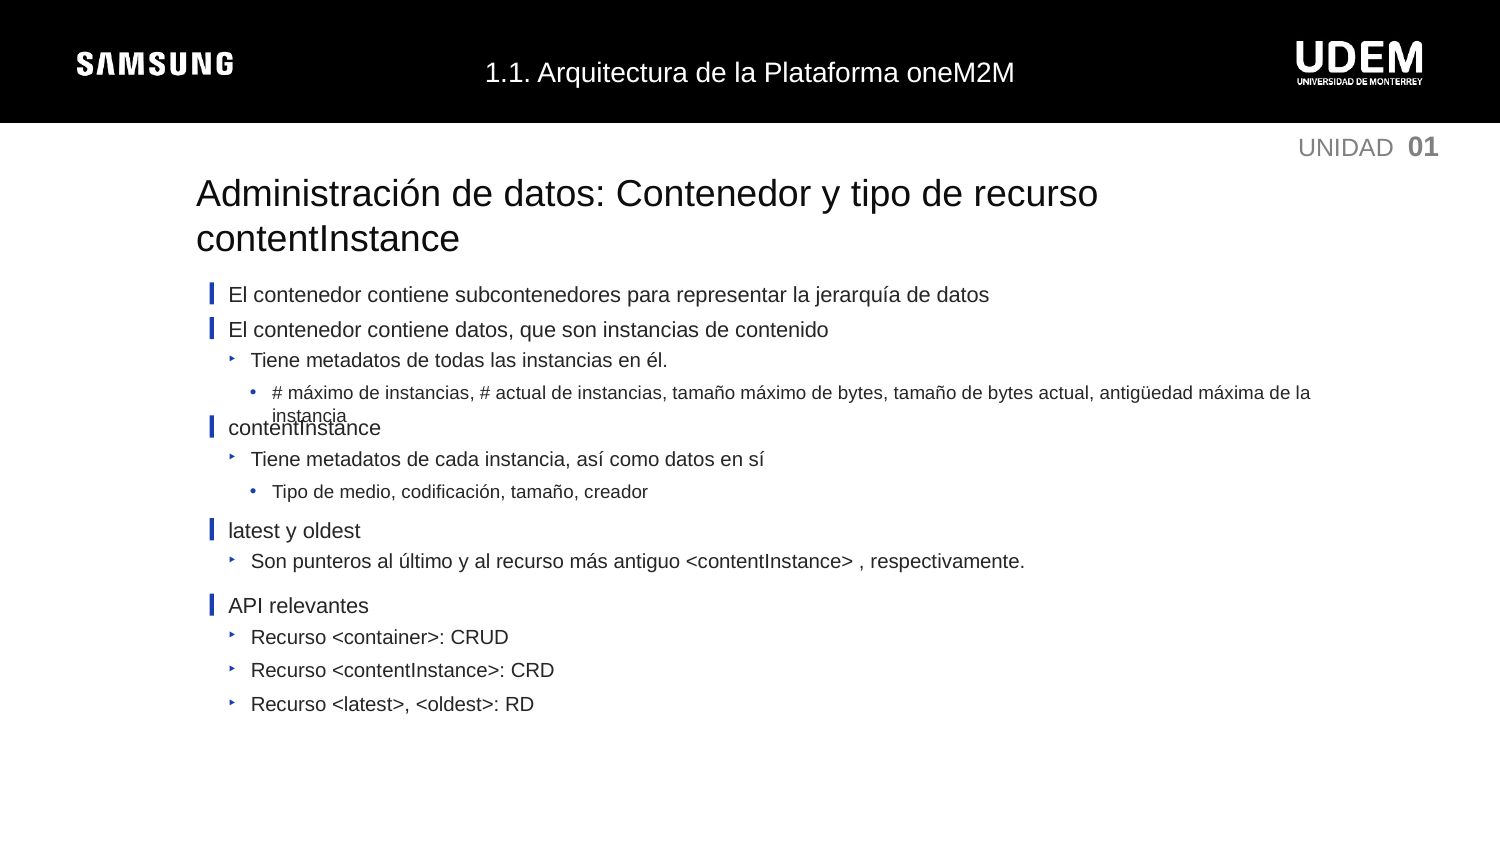

1.1. Arquitectura de la Plataforma oneM2M
UNIDAD  01
Administración de datos: Contenedor y tipo de recurso contentInstance
El contenedor contiene subcontenedores para representar la jerarquía de datos

El contenedor contiene datos, que son instancias de contenido

Tiene metadatos de todas las instancias en él.
# máximo de instancias, # actual de instancias, tamaño máximo de bytes, tamaño de bytes actual, antigüedad máxima de la instancia
contentInstance

Tiene metadatos de cada instancia, así como datos en sí
Tipo de medio, codificación, tamaño, creador
latest y oldest

Son punteros al último y al recurso más antiguo <contentInstance> , respectivamente.
API relevantes

Recurso <container>: CRUD
Recurso <contentInstance>: CRD
Recurso <latest>, <oldest>: RD